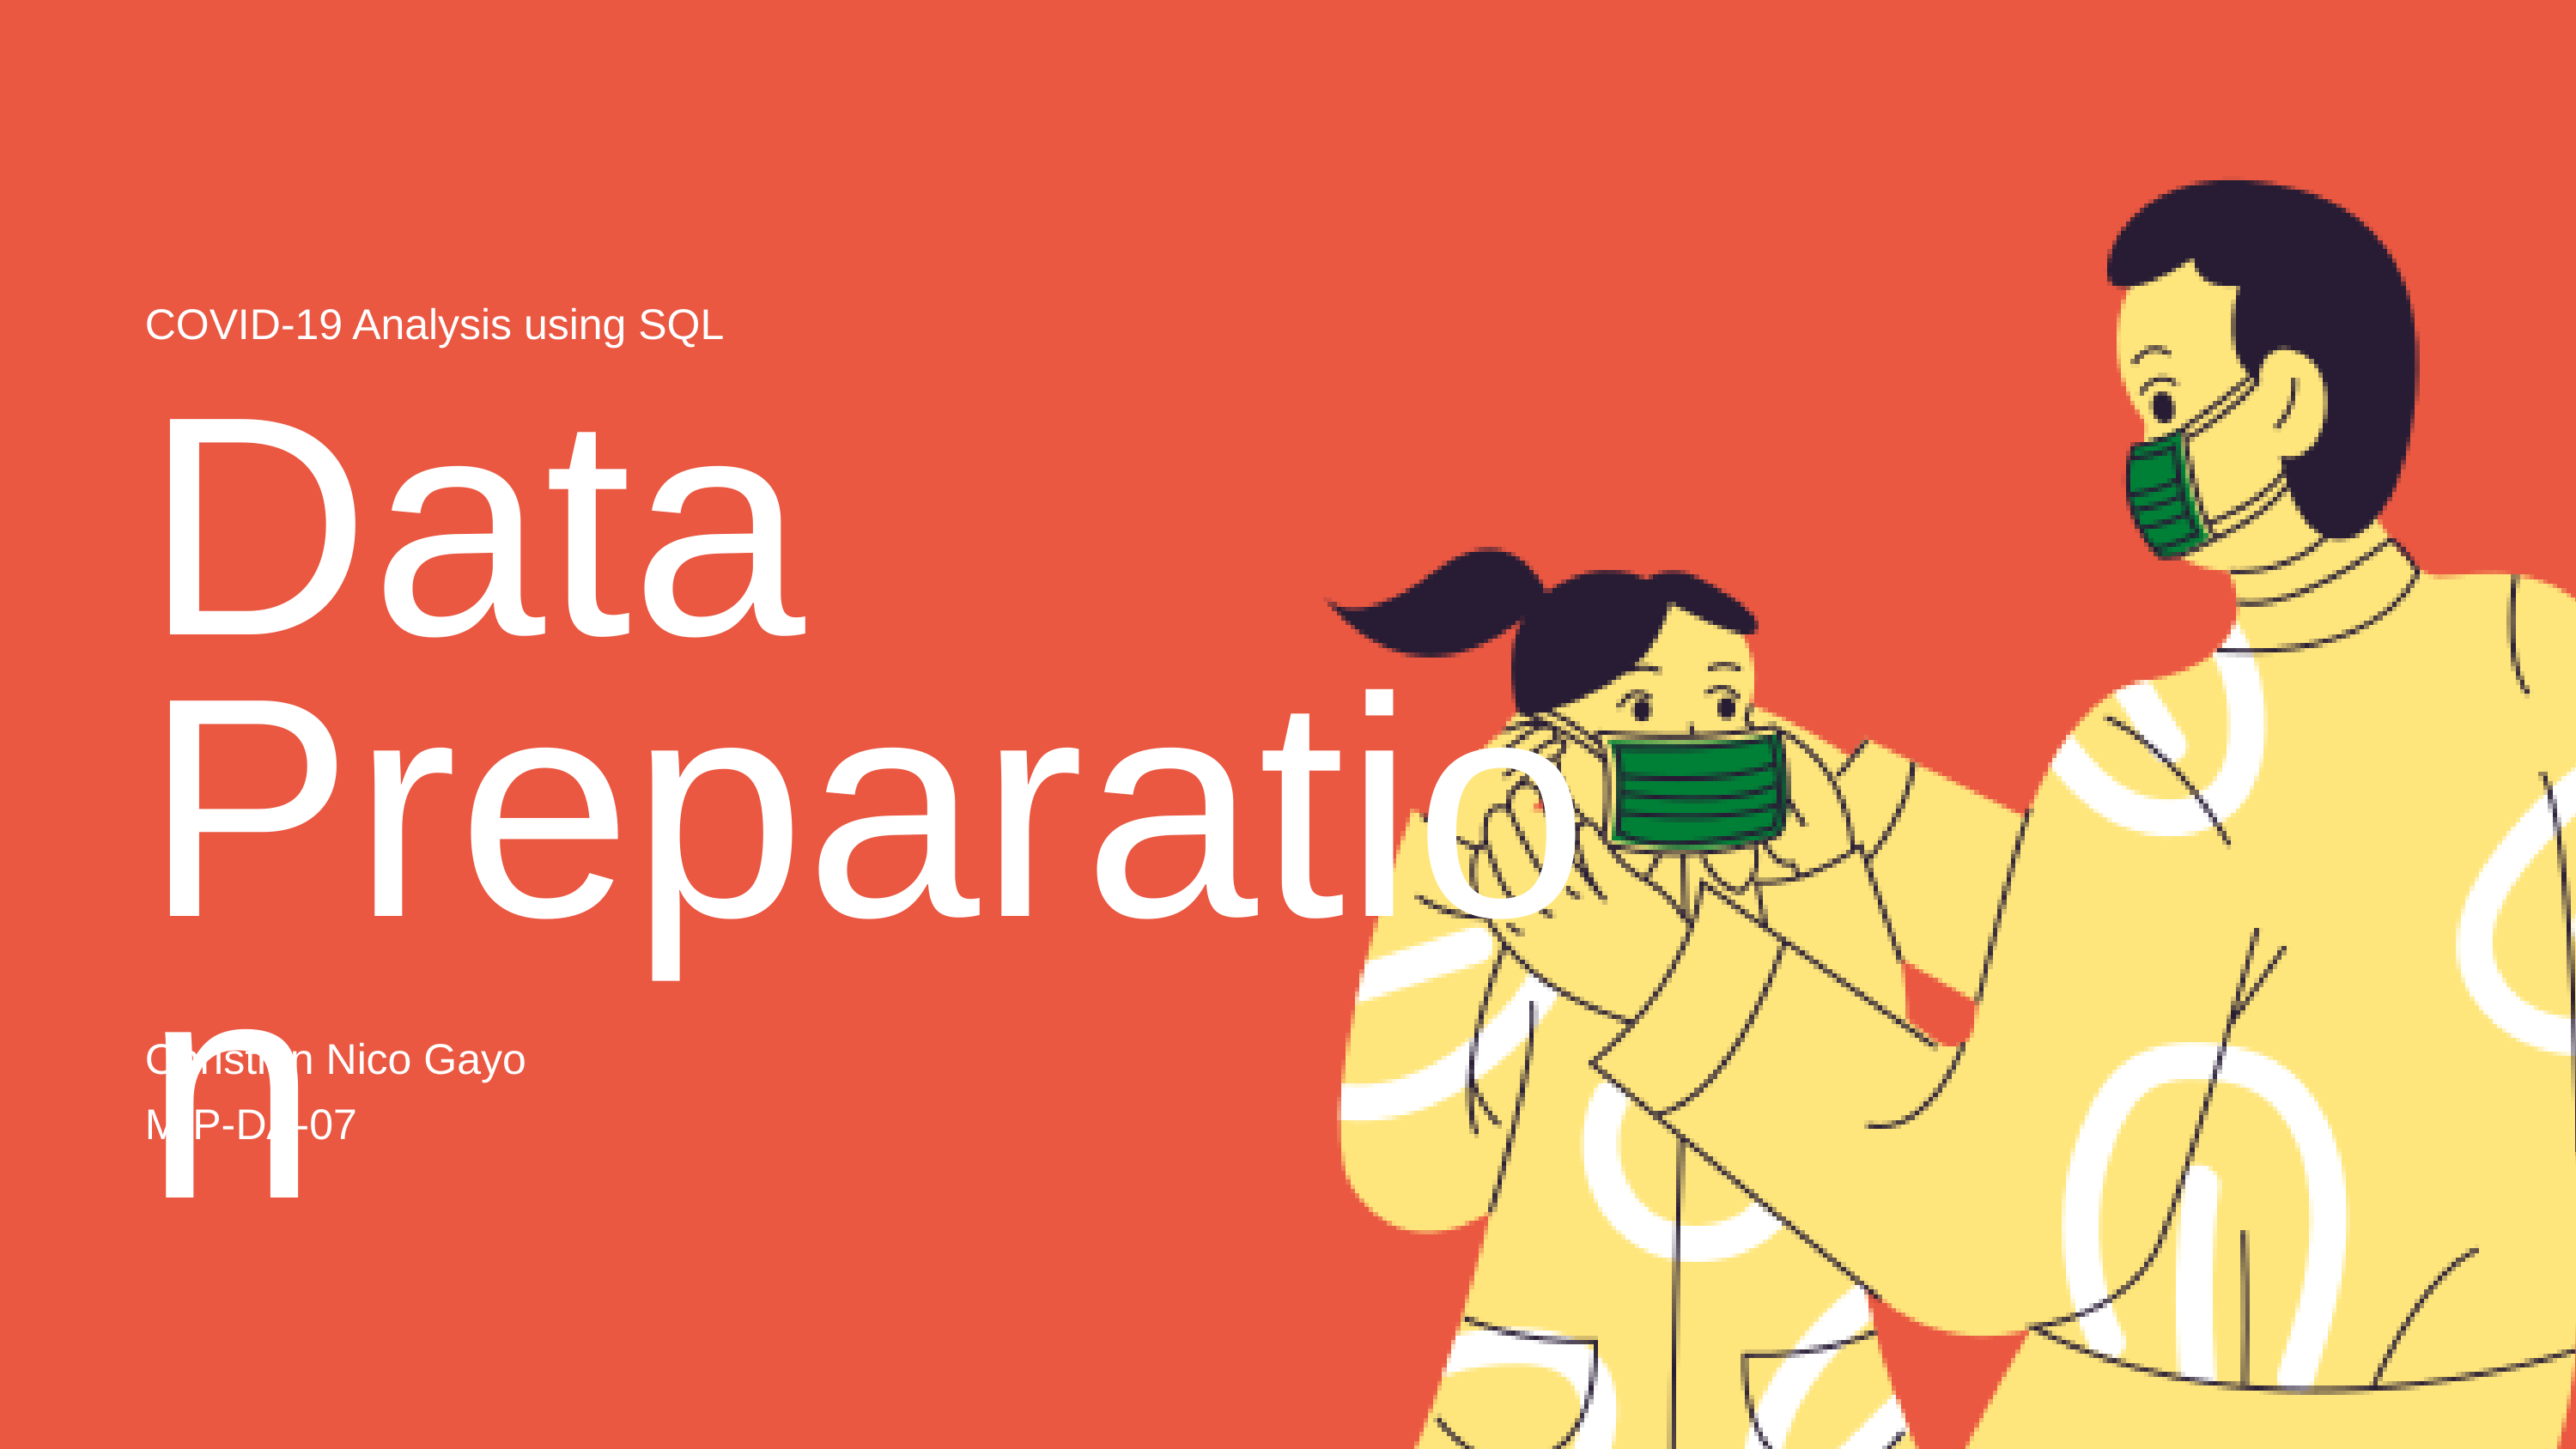

COVID-19 Analysis using SQL
Data
Preparation
Christian Nico Gayo
MIP-DA-07